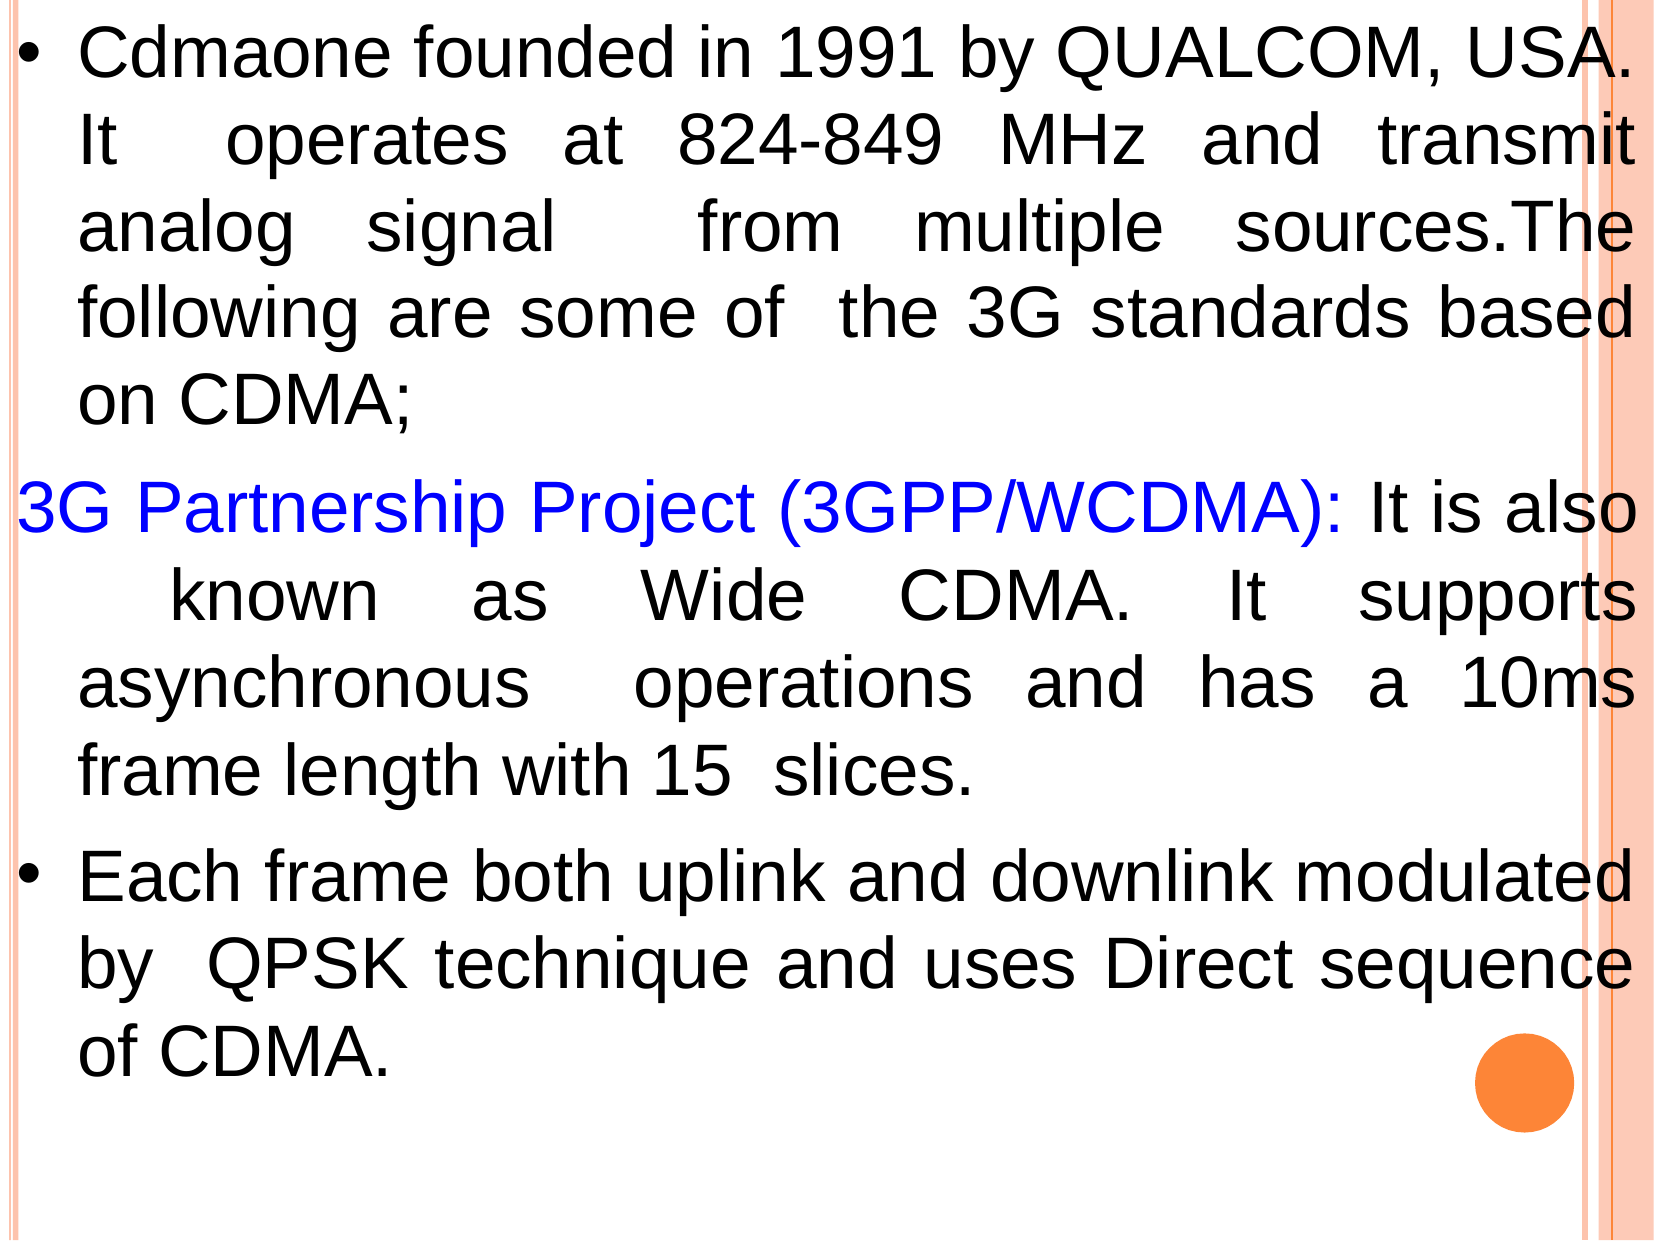

Cdmaone founded in 1991 by QUALCOM, USA. It  operates at 824-849 MHz and transmit analog signal  from multiple sources.The following are some of  the 3G standards based on CDMA;
3G Partnership Project (3GPP/WCDMA): It is also  known as Wide CDMA. It supports asynchronous  operations and has a 10ms frame length with 15  slices.
Each frame both uplink and downlink modulated by  QPSK technique and uses Direct sequence of CDMA.